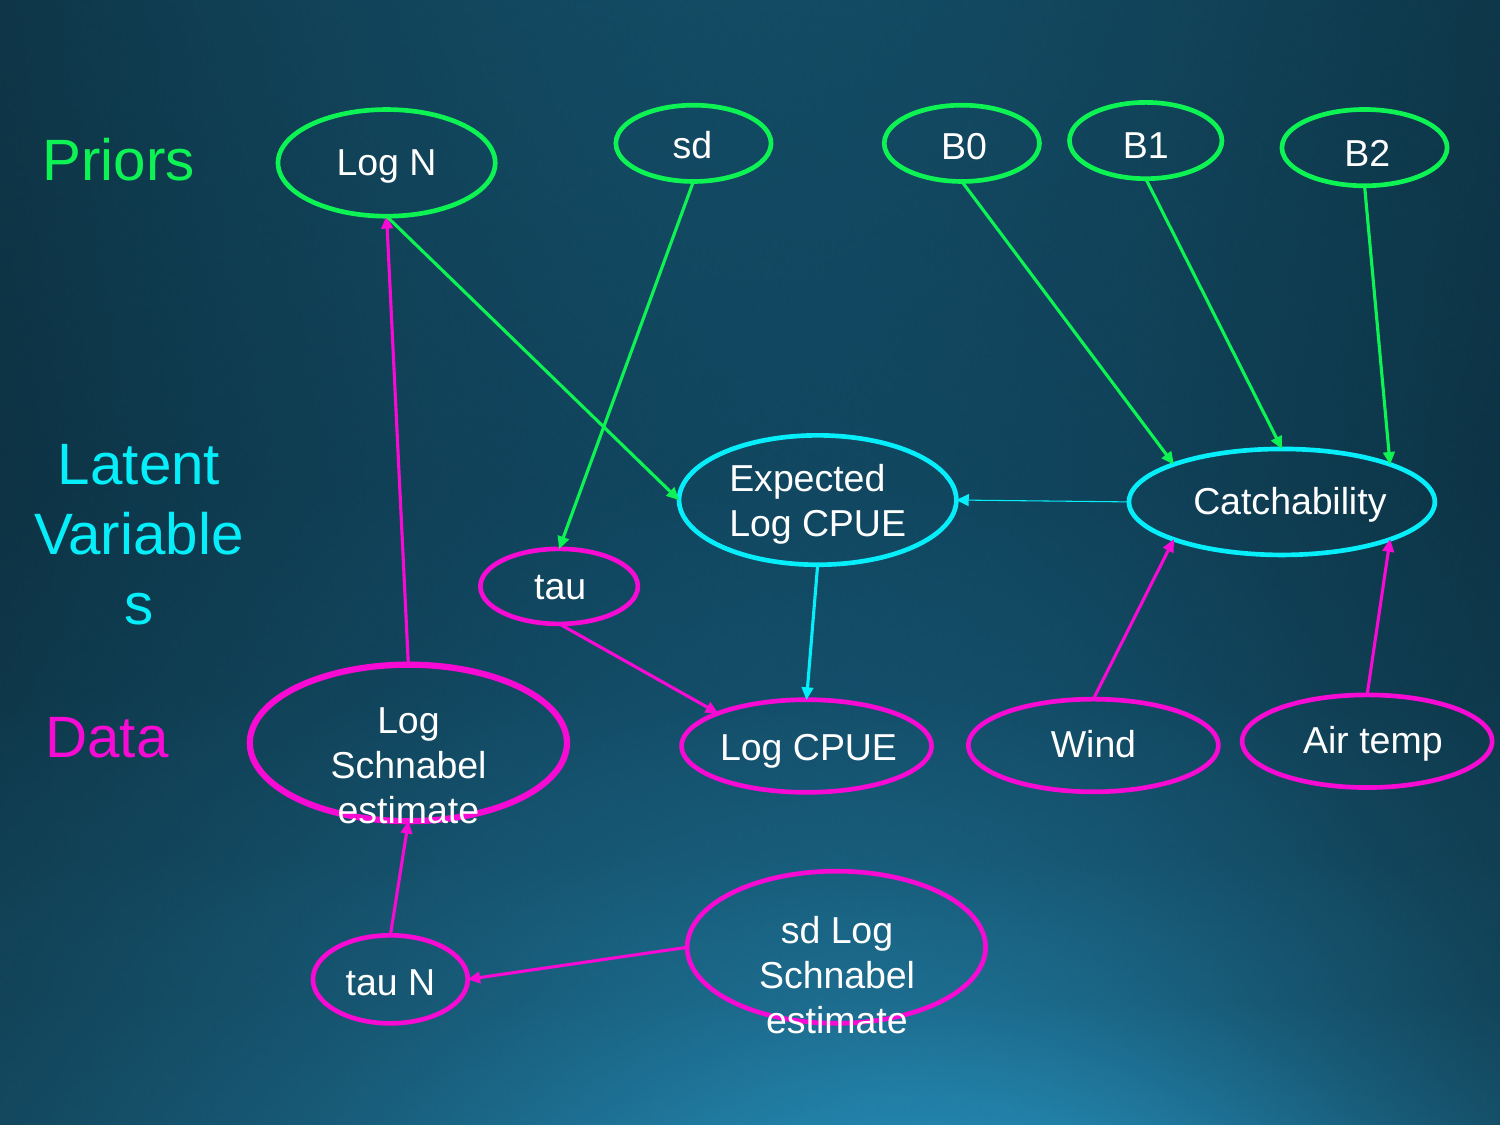

B1
sd
Priors
B0
B2
Log N
Latent Variables

Expected
Log CPUE

Catchability

tau

Log Schnabel estimate
Data

Air temp
Wind
Log CPUE

sd Log Schnabel estimate

tau N